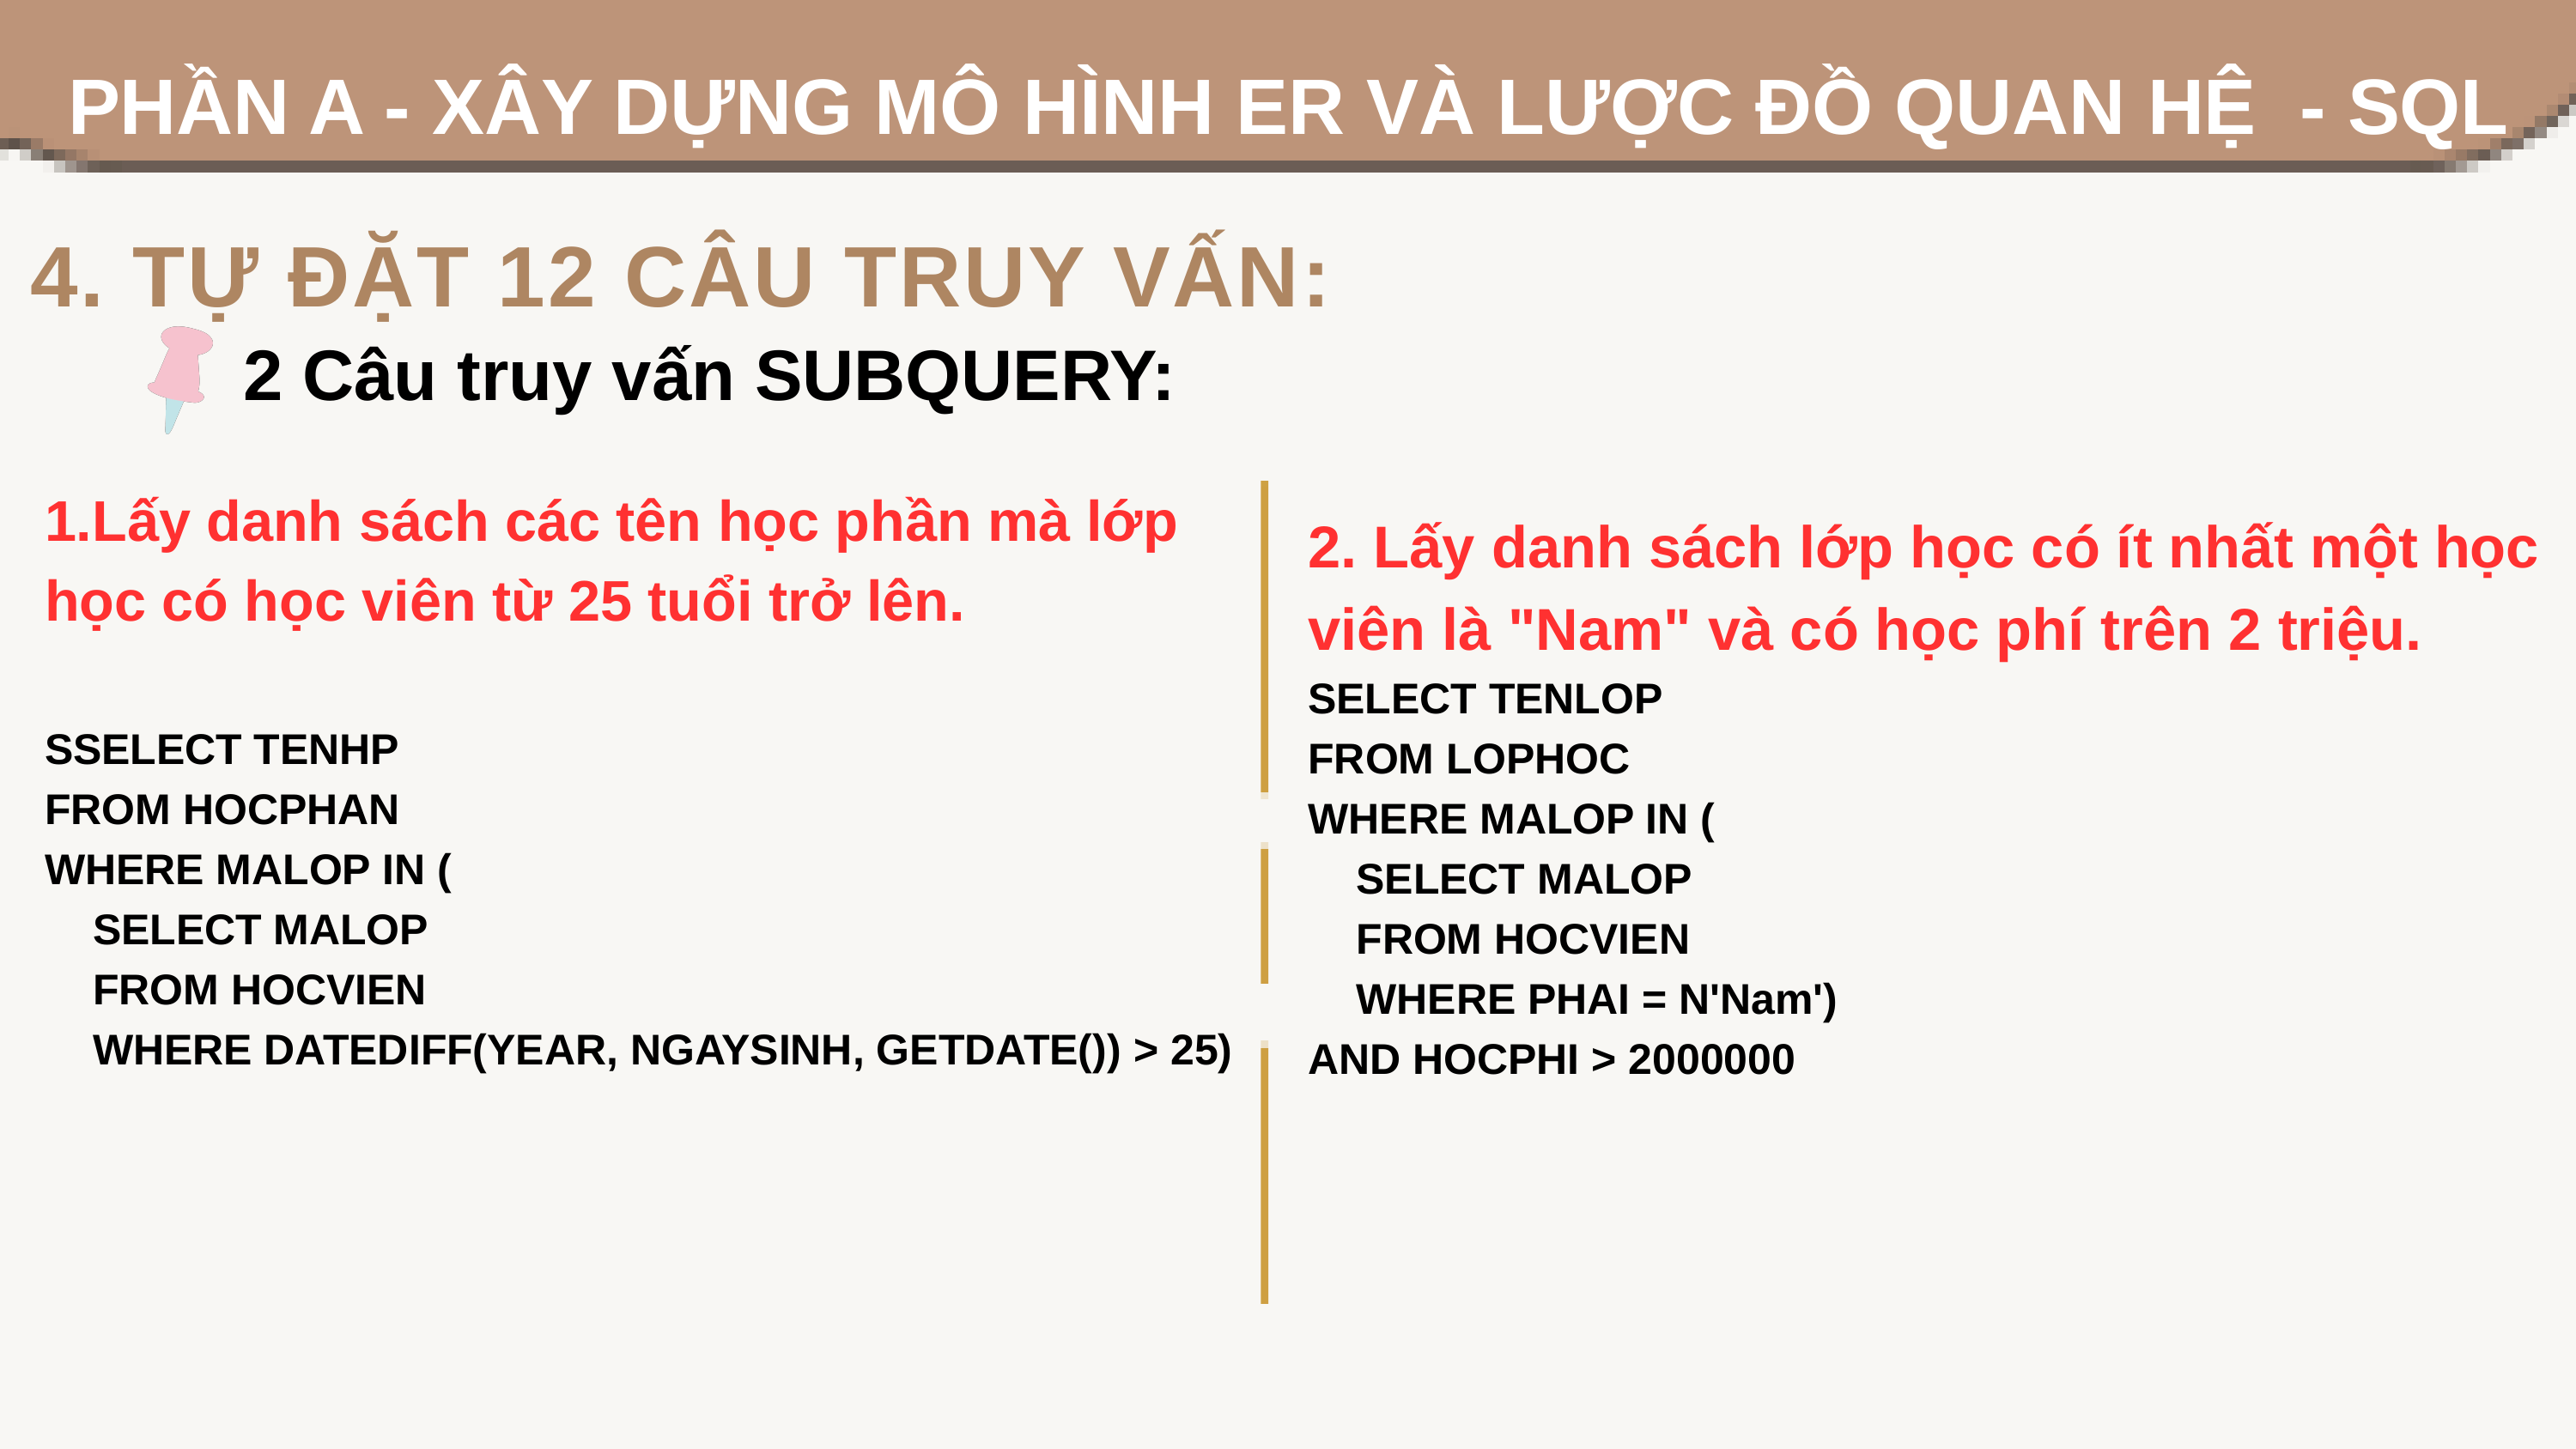

PHẦN A - XÂY DỰNG MÔ HÌNH ER VÀ LƯỢC ĐỒ QUAN HỆ  - SQL
4. TỰ ĐẶT 12 CÂU TRUY VẤN:

2 Câu truy vấn SUBQUERY:

1.Lấy danh sách các tên học phần mà lớp học có học viên từ 25 tuổi trở lên.

SSELECT TENHP
FROM HOCPHAN
WHERE MALOP IN (
    SELECT MALOP
    FROM HOCVIEN
    WHERE DATEDIFF(YEAR, NGAYSINH, GETDATE()) > 25)

2. Lấy danh sách lớp học có ít nhất một học viên là "Nam" và có học phí trên 2 triệu.
SELECT TENLOP
FROM LOPHOC
WHERE MALOP IN (
    SELECT MALOP
    FROM HOCVIEN
    WHERE PHAI = N'Nam')
AND HOCPHI > 2000000